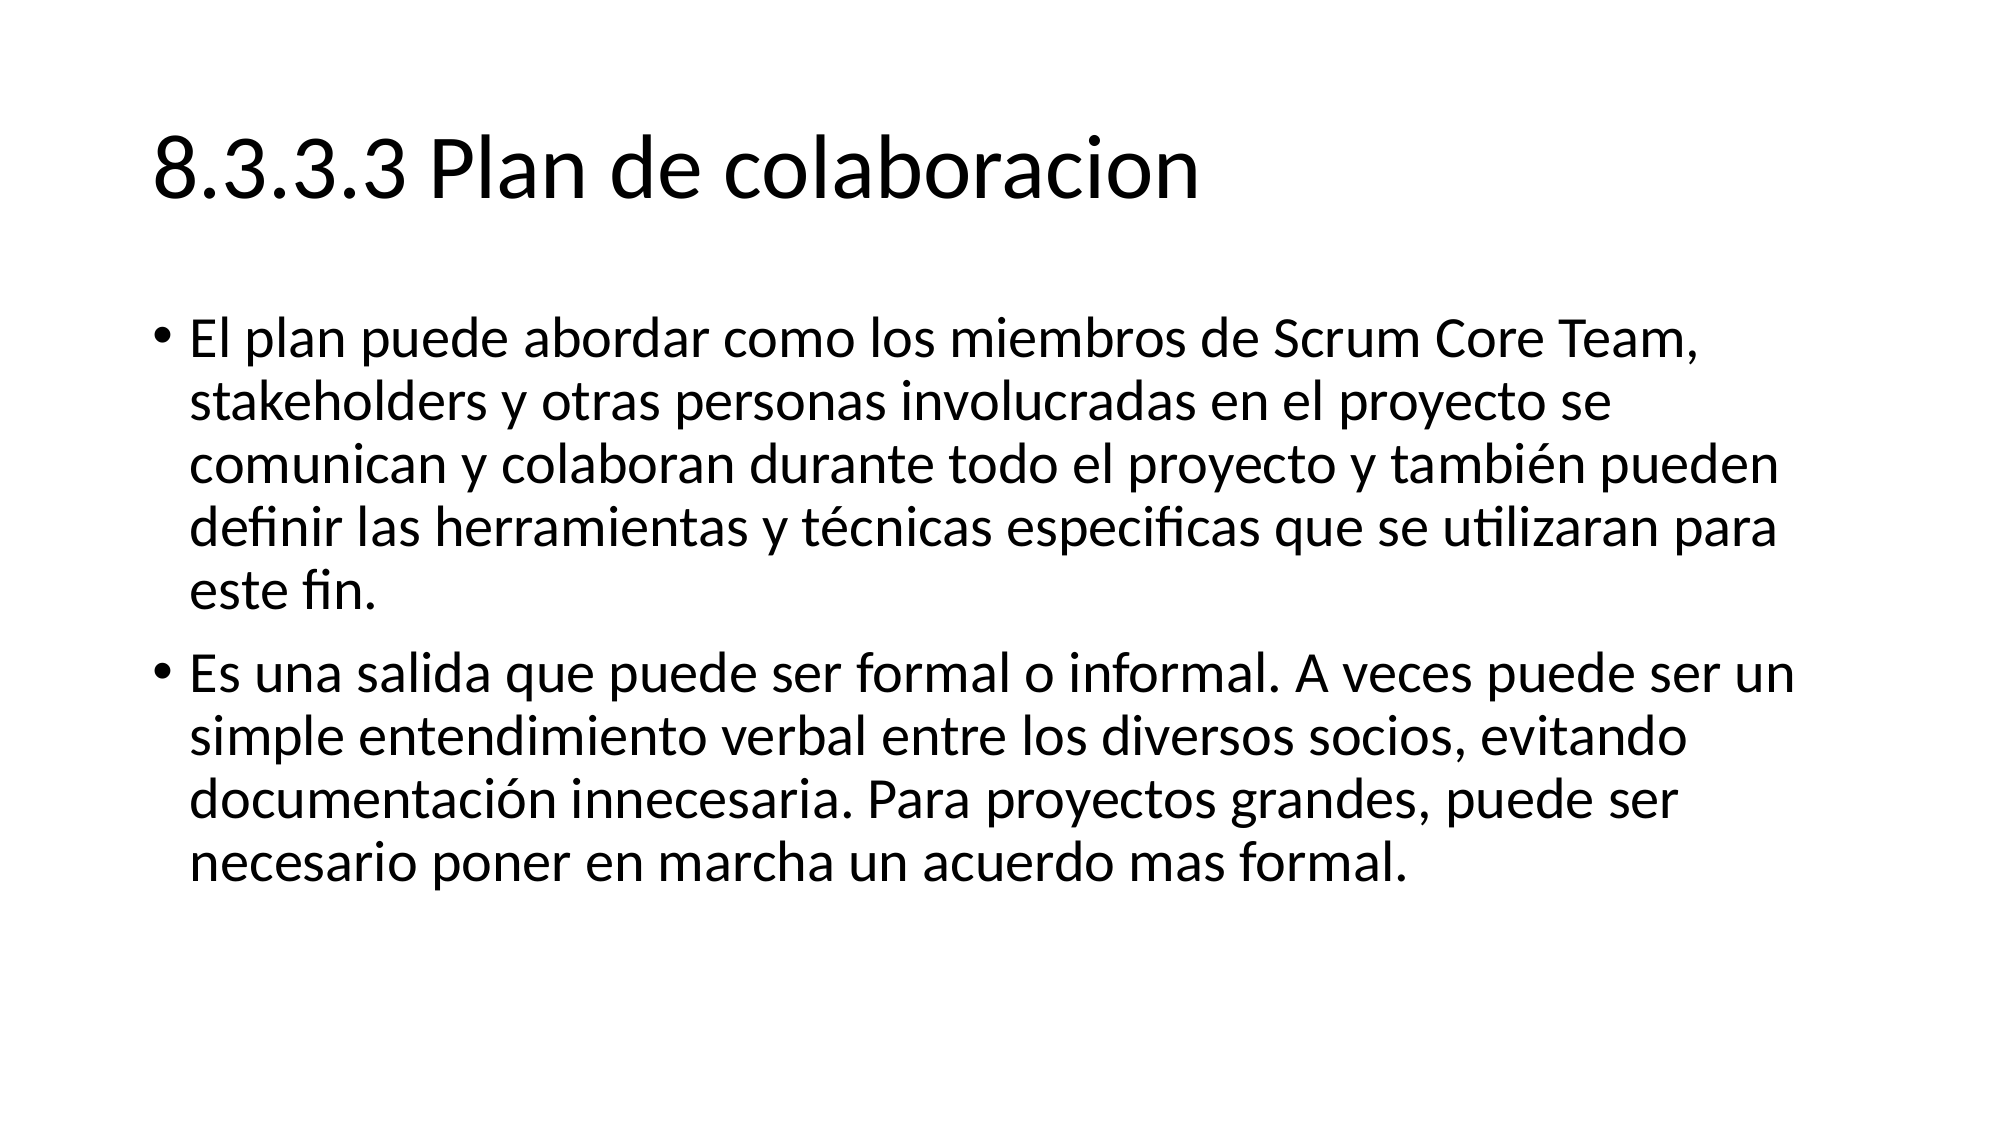

# 8.3.3.3 Plan de colaboracion
El plan puede abordar como los miembros de Scrum Core Team, stakeholders y otras personas involucradas en el proyecto se comunican y colaboran durante todo el proyecto y también pueden definir las herramientas y técnicas especificas que se utilizaran para este fin.
Es una salida que puede ser formal o informal. A veces puede ser un simple entendimiento verbal entre los diversos socios, evitando documentación innecesaria. Para proyectos grandes, puede ser necesario poner en marcha un acuerdo mas formal.